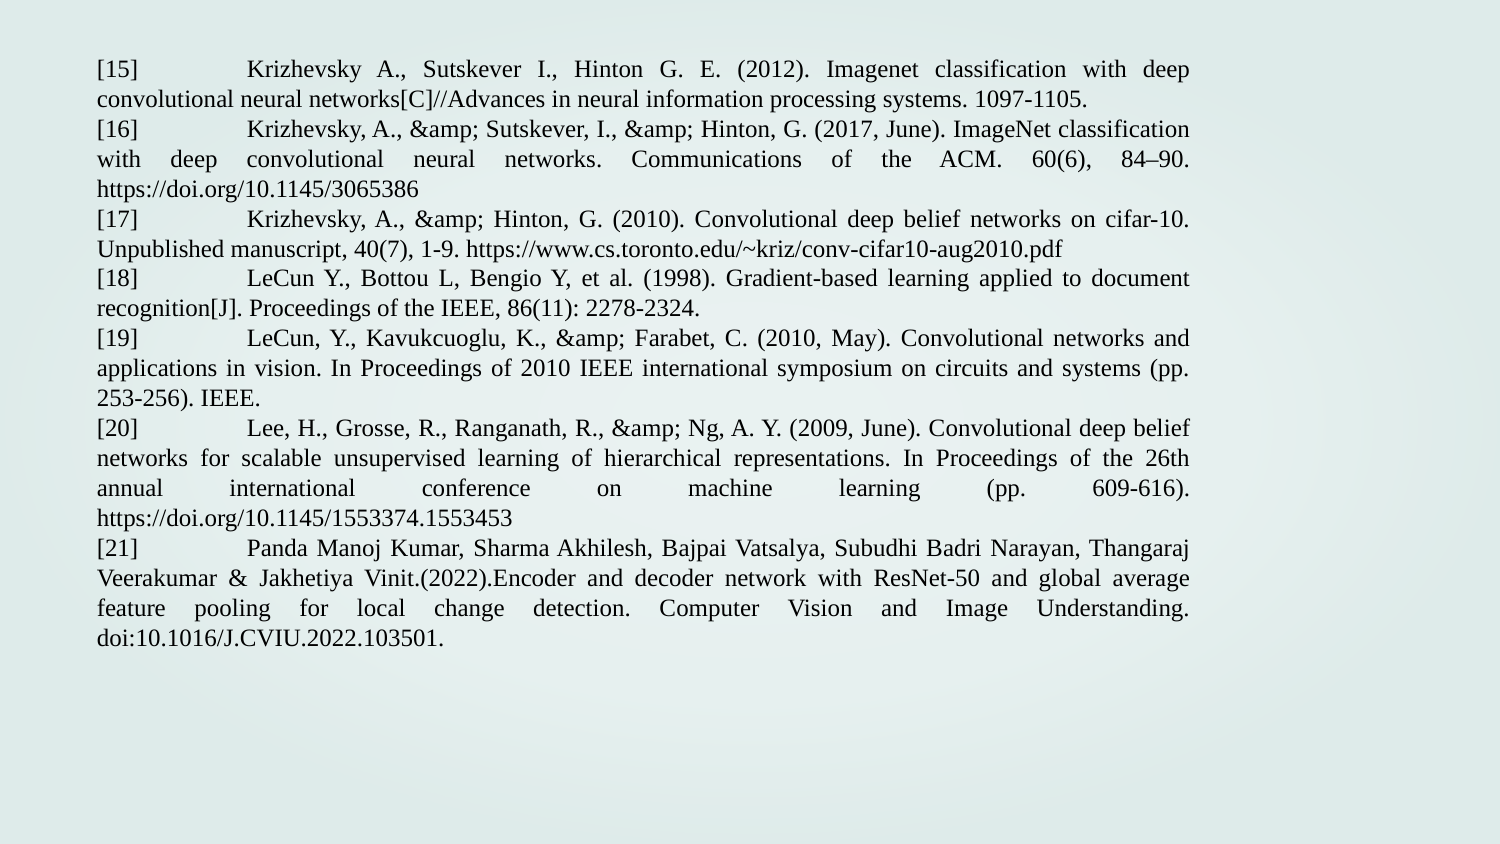

[15]	Krizhevsky A., Sutskever I., Hinton G. E. (2012). Imagenet classification with deep convolutional neural networks[C]//Advances in neural information processing systems. 1097-1105.
[16]	Krizhevsky, A., &amp; Sutskever, I., &amp; Hinton, G. (2017, June). ImageNet classification with deep convolutional neural networks. Communications of the ACM. 60(6), 84–90. https://doi.org/10.1145/3065386
[17]	Krizhevsky, A., &amp; Hinton, G. (2010). Convolutional deep belief networks on cifar-10. Unpublished manuscript, 40(7), 1-9. https://www.cs.toronto.edu/~kriz/conv-cifar10-aug2010.pdf
[18]	LeCun Y., Bottou L, Bengio Y, et al. (1998). Gradient-based learning applied to document recognition[J]. Proceedings of the IEEE, 86(11): 2278-2324.
[19]	LeCun, Y., Kavukcuoglu, K., &amp; Farabet, C. (2010, May). Convolutional networks and applications in vision. In Proceedings of 2010 IEEE international symposium on circuits and systems (pp. 253-256). IEEE.
[20]	Lee, H., Grosse, R., Ranganath, R., &amp; Ng, A. Y. (2009, June). Convolutional deep belief networks for scalable unsupervised learning of hierarchical representations. In Proceedings of the 26th annual international conference on machine learning (pp. 609-616). https://doi.org/10.1145/1553374.1553453
[21]	Panda Manoj Kumar, Sharma Akhilesh, Bajpai Vatsalya, Subudhi Badri Narayan, Thangaraj Veerakumar & Jakhetiya Vinit.(2022).Encoder and decoder network with ResNet-50 and global average feature pooling for local change detection. Computer Vision and Image Understanding. doi:10.1016/J.CVIU.2022.103501.